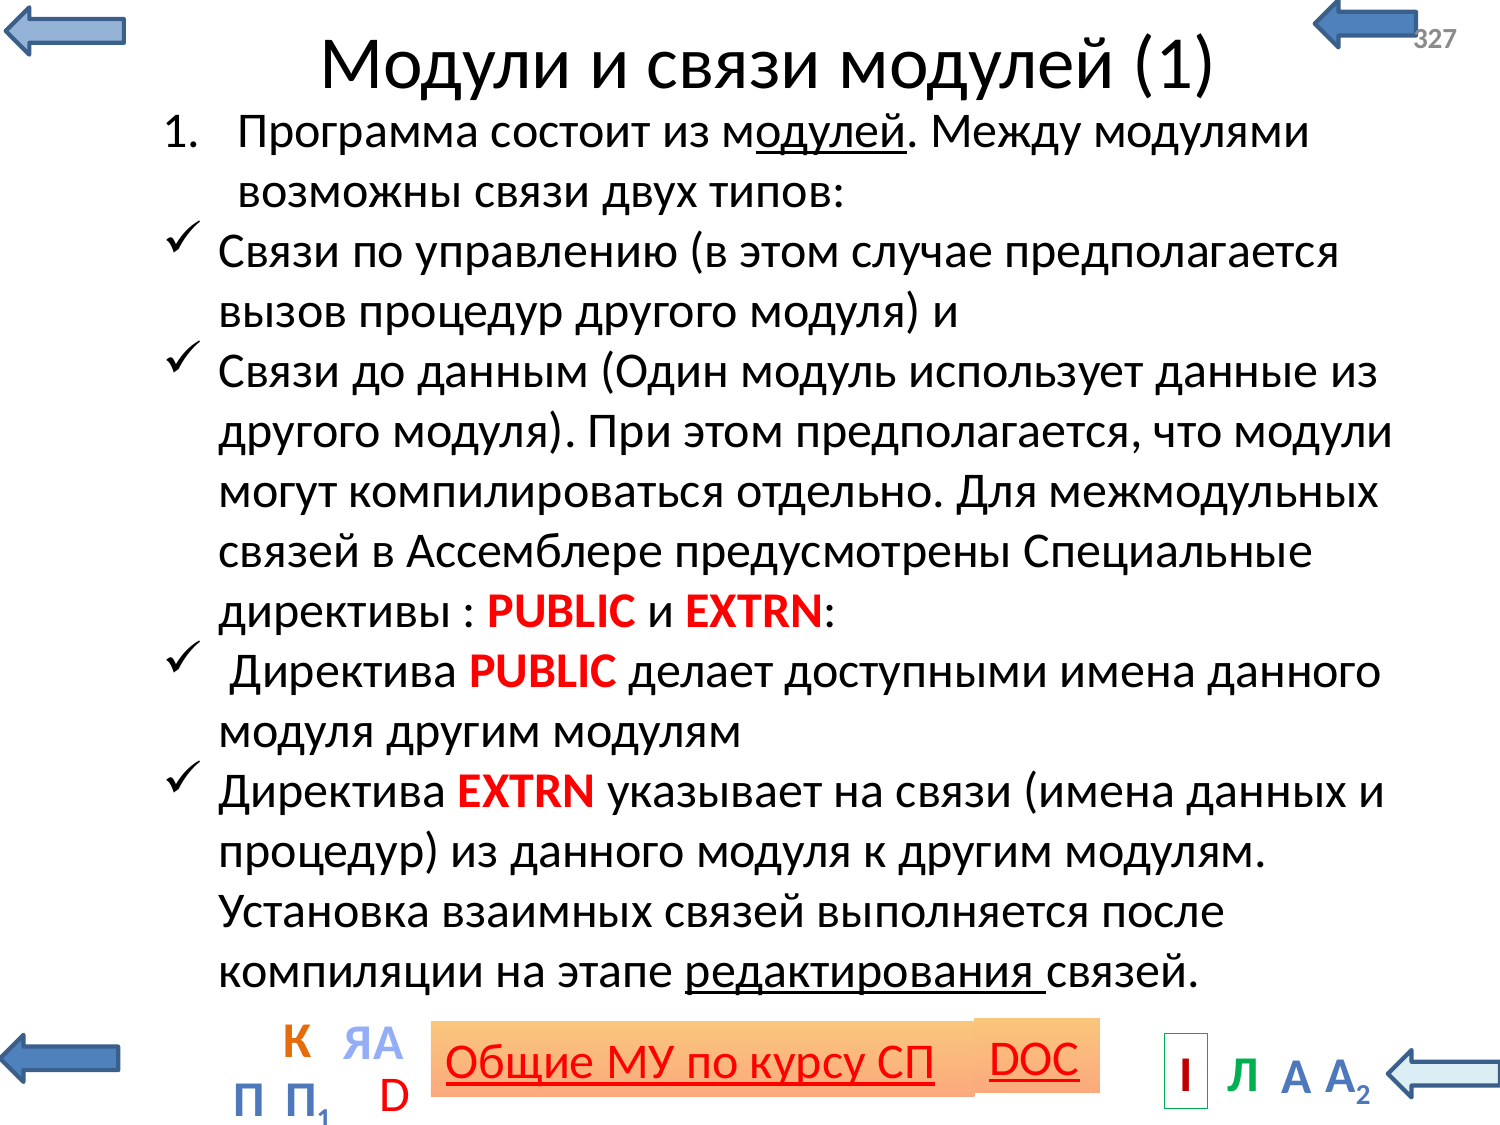

327
# Модули и связи модулей (1)
Программа состоит из модулей. Между модулями возможны связи двух типов:
Связи по управлению (в этом случае предполагается вызов процедур другого модуля) и
Связи до данным (Один модуль использует данные из другого модуля). При этом предполагается, что модули могут компилироваться отдельно. Для межмодульных связей в Ассемблере предусмотрены Специальные директивы : PUBLIC и EXTRN:
 Директива PUBLIC делает доступными имена данного модуля другим модулям
Директива EXTRN указывает на связи (имена данных и процедур) из данного модуля к другим модулям. Установка взаимных связей выполняется после компиляции на этапе редактирования связей.